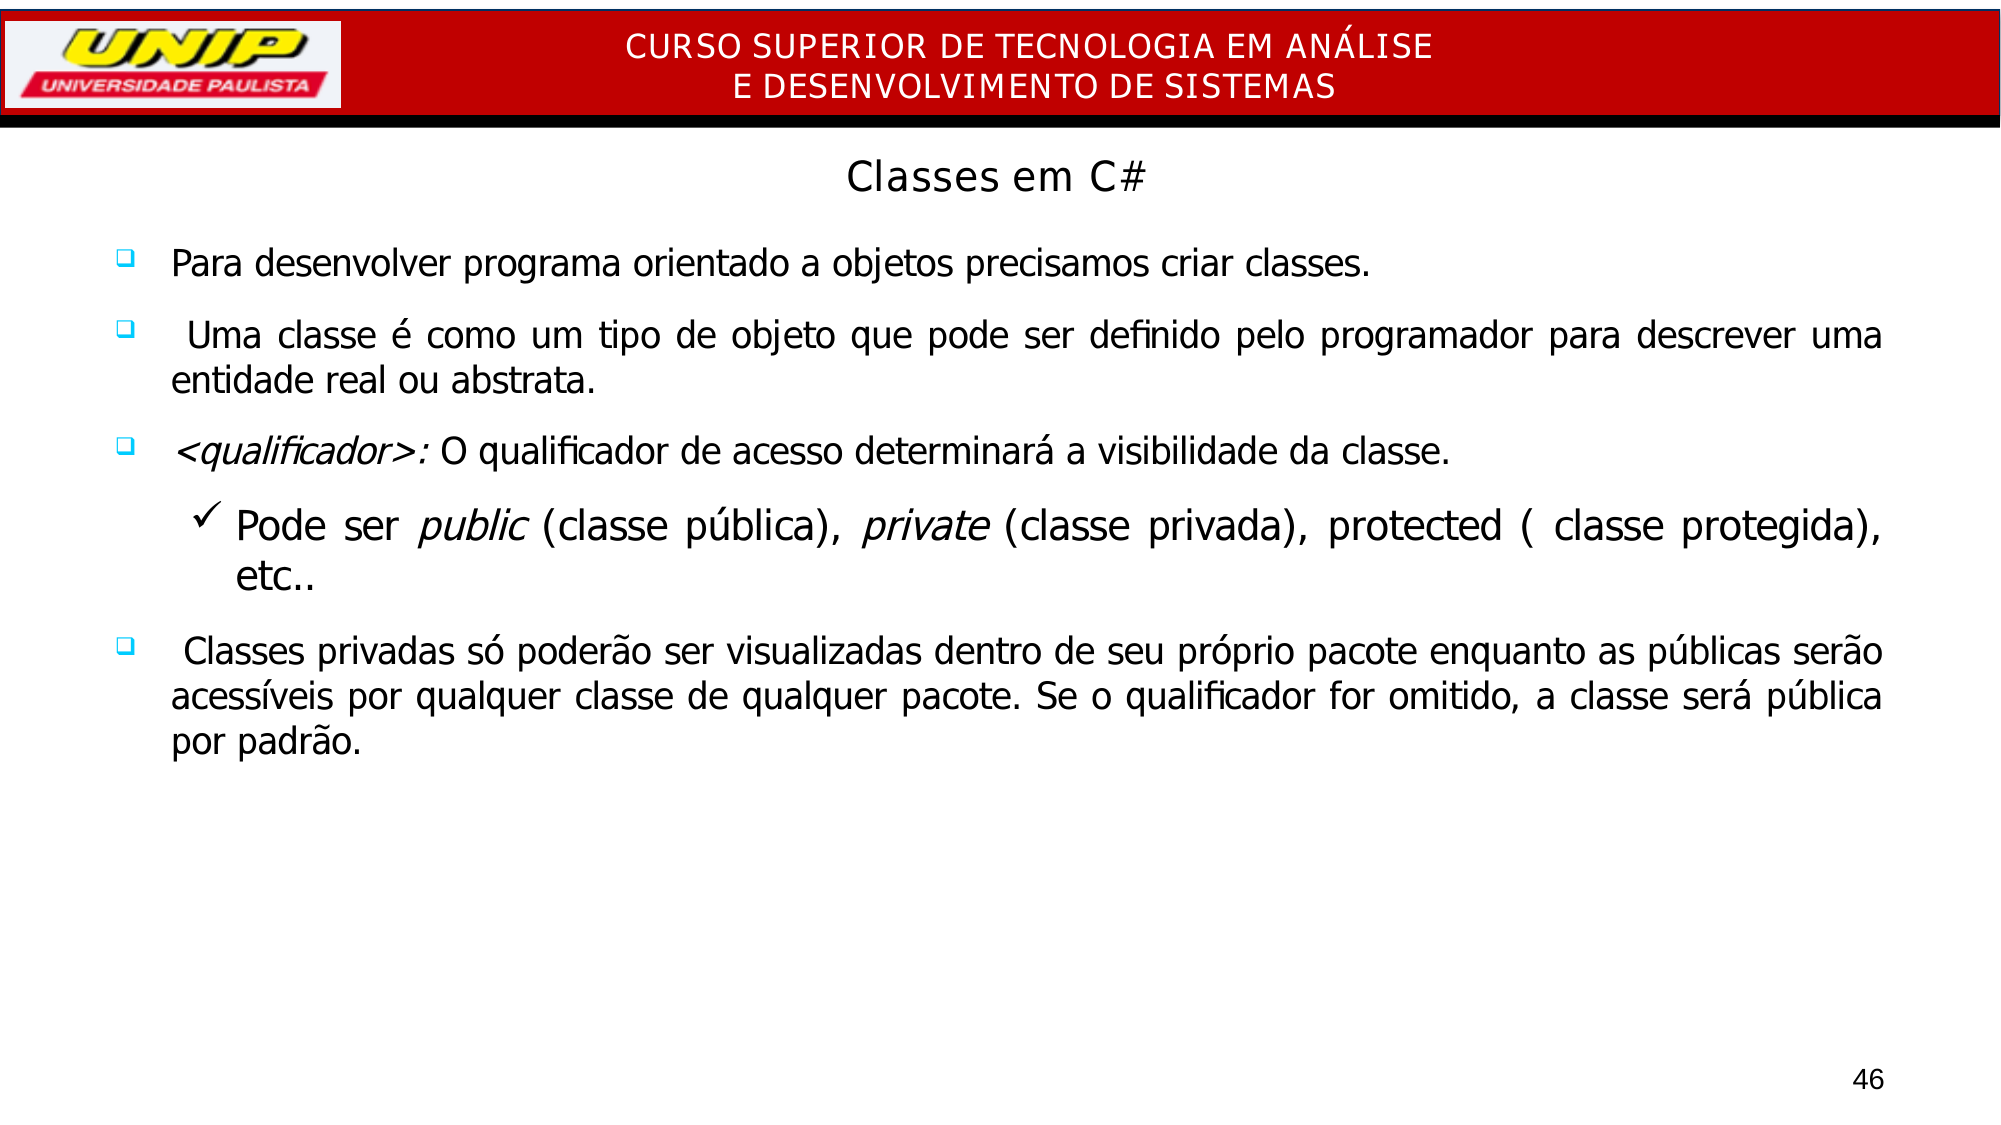

# Classes em C#
Para desenvolver programa orientado a objetos precisamos criar classes.
 Uma classe é como um tipo de objeto que pode ser definido pelo programador para descrever uma entidade real ou abstrata.
<qualificador>: O qualificador de acesso determinará a visibilidade da classe.
Pode ser public (classe pública), private (classe privada), protected ( classe protegida), etc..
 Classes privadas só poderão ser visualizadas dentro de seu próprio pacote enquanto as públicas serão acessíveis por qualquer classe de qualquer pacote. Se o qualificador for omitido, a classe será pública por padrão.
46